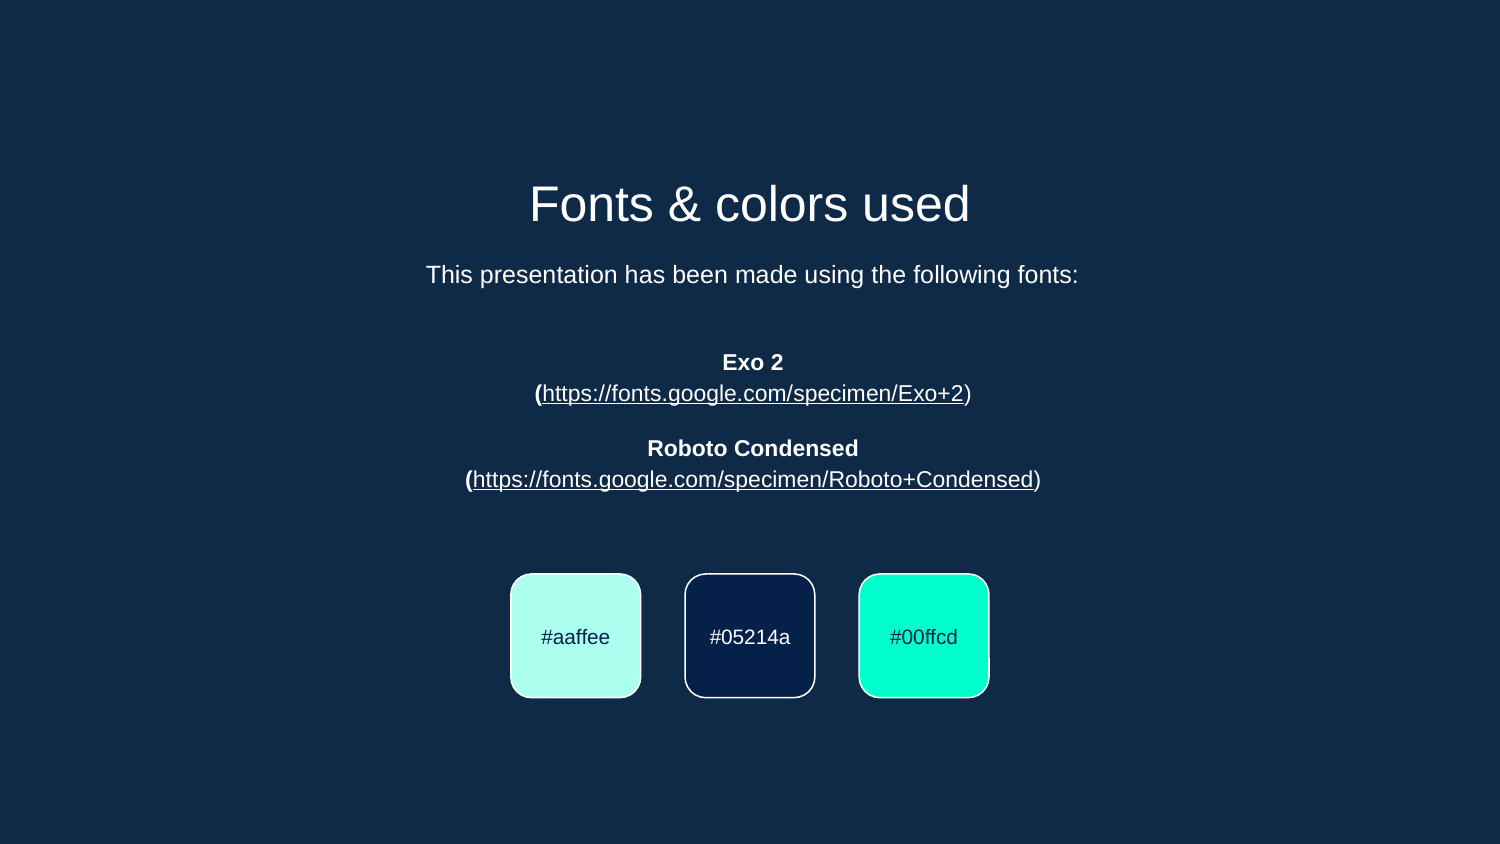

Fonts & colors used
This presentation has been made using the following fonts:

Exo 2
(https://fonts.google.com/specimen/Exo+2)

Roboto Condensed
(https://fonts.google.com/specimen/Roboto+Condensed)

#aaffee
#05214a
#00ffcd